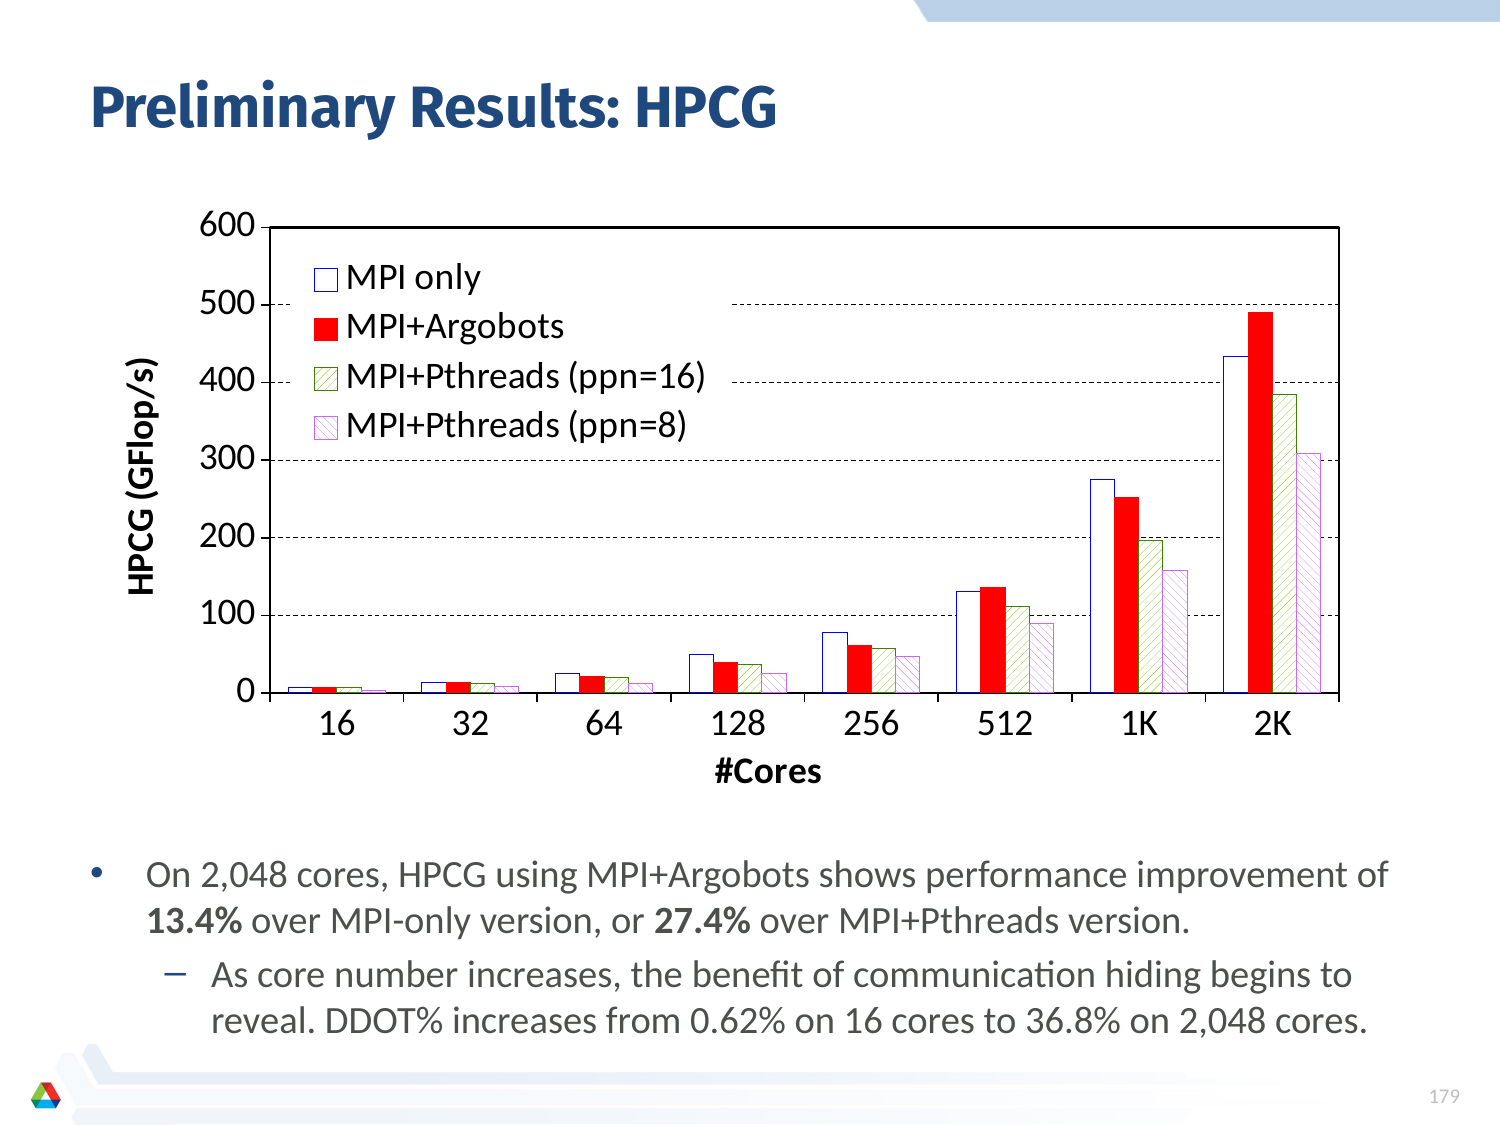

# Preliminary Results: HPCG

### Chart

| Category |  |  |  |  |
|---|---|---|---|---|
| 16 | 7.09024 | 7.01487333333 | 7.03536 | 3.73981 |
| 32 | 14.0069 | 13.8798666667 | 12.7582 | 7.68876 |
| 64 | 25.3516 | 20.5949666667 | 19.6316 | 11.7669 |
| 128 | 49.9567 | 38.5964 | 37.1094 | 24.4342 |
| 256 | 78.2222 | 61.6125 | 57.0807 | 46.6261 |
| 512 | 131.176 | 135.286333333 | 111.688 | 89.6874 |
| 1K | 275.4209999999989 | 251.918 | 196.971 | 157.887 |
| 2K | 432.886 | 490.771 | 384.155 | 307.9979999999989 |
On 2,048 cores, HPCG using MPI+Argobots shows performance improvement of 13.4% over MPI-only version, or 27.4% over MPI+Pthreads version.
As core number increases, the benefit of communication hiding begins to reveal. DDOT% increases from 0.62% on 16 cores to 36.8% on 2,048 cores.
179